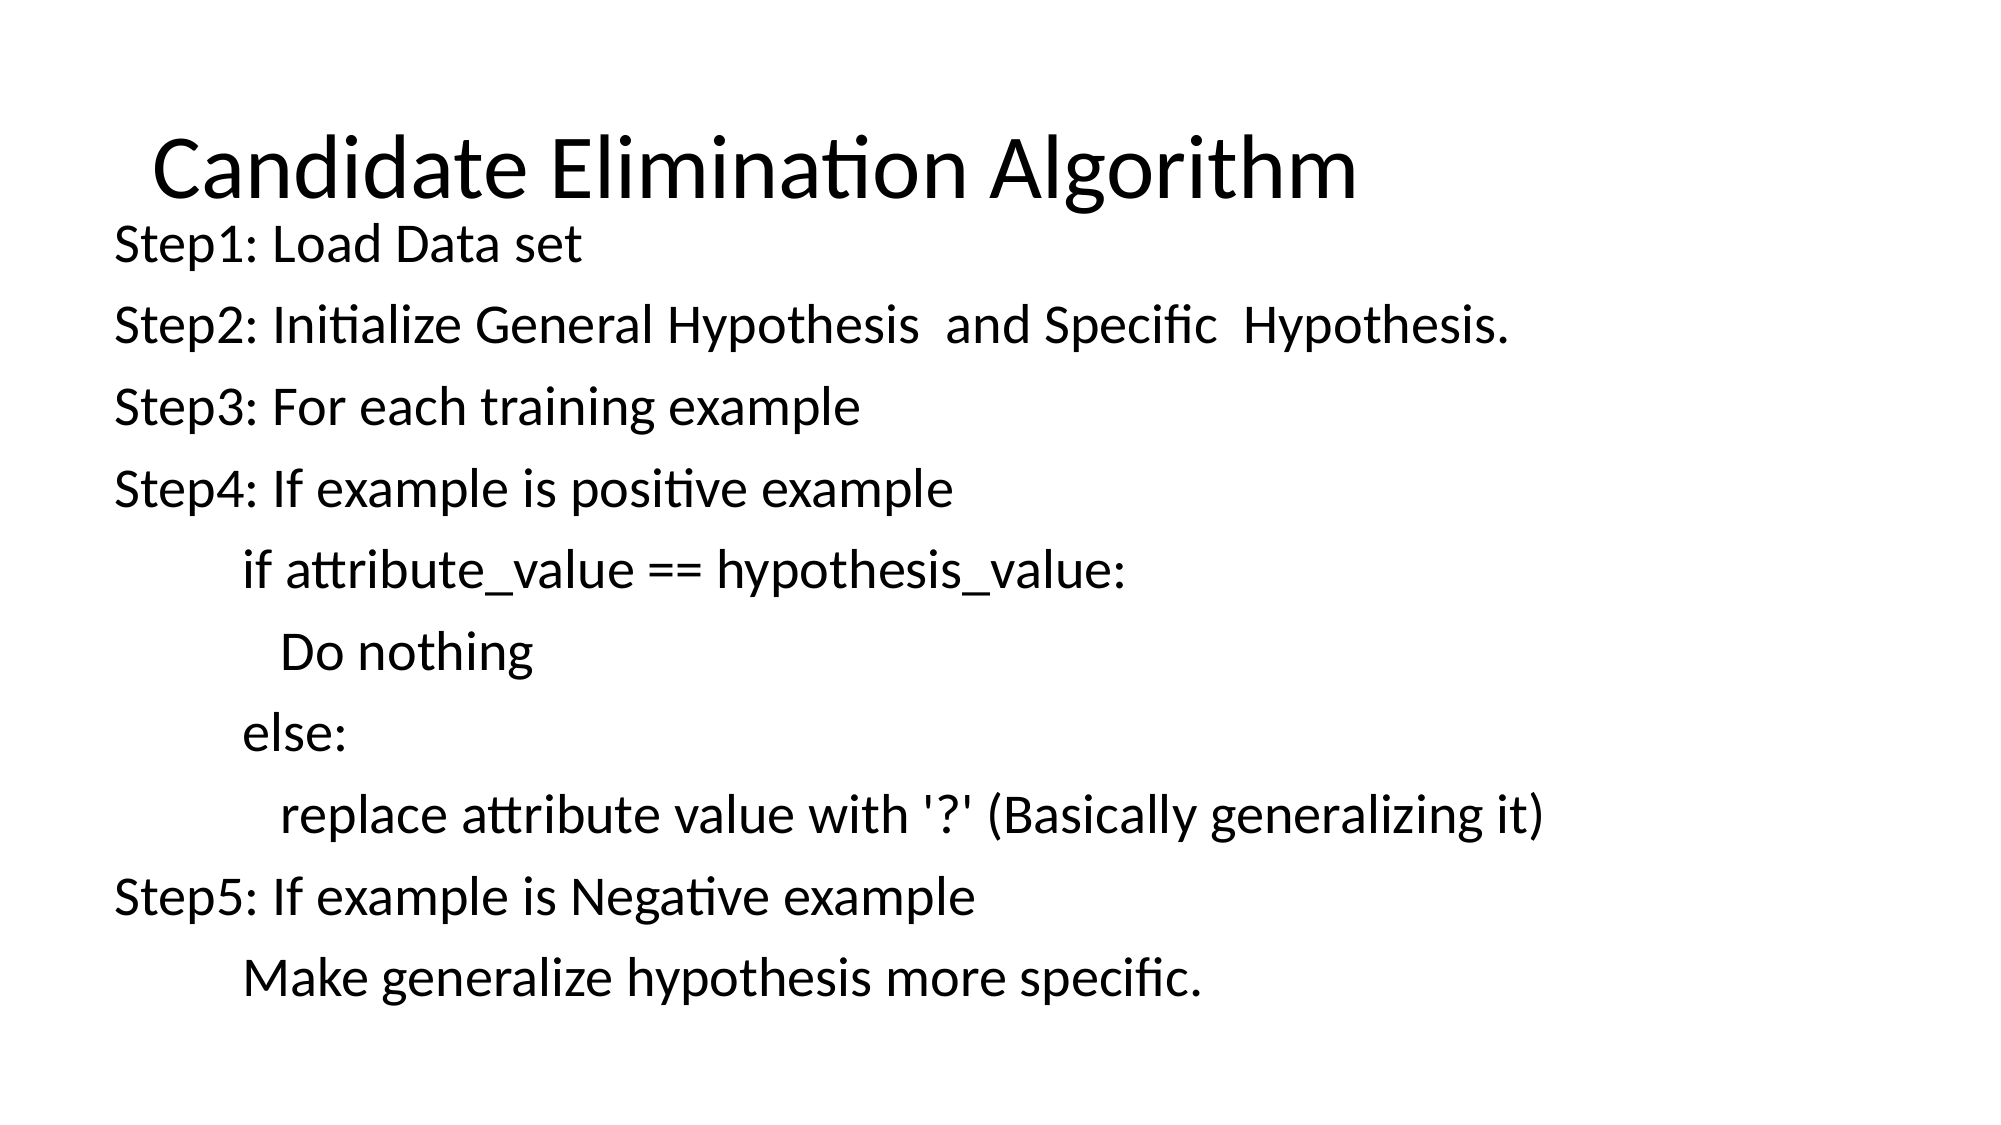

# Candidate Elimination Algorithm
Step1: Load Data set
Step2: Initialize General Hypothesis  and Specific  Hypothesis.
Step3: For each training example
Step4: If example is positive example
          if attribute_value == hypothesis_value:
             Do nothing
          else:
             replace attribute value with '?' (Basically generalizing it)
Step5: If example is Negative example
          Make generalize hypothesis more specific.